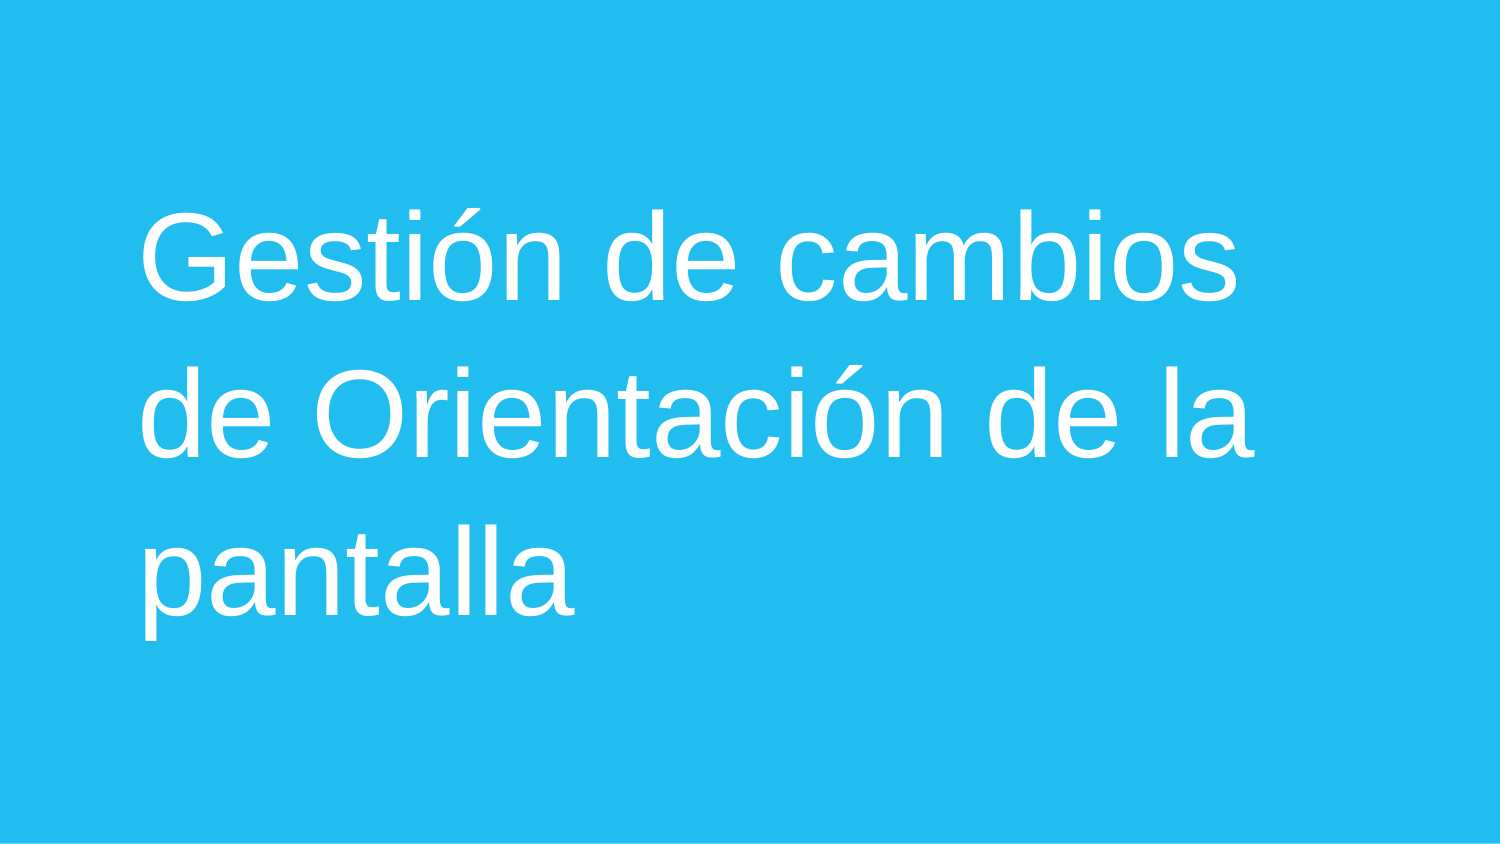

# Gestión de cambios de Orientación de la pantalla